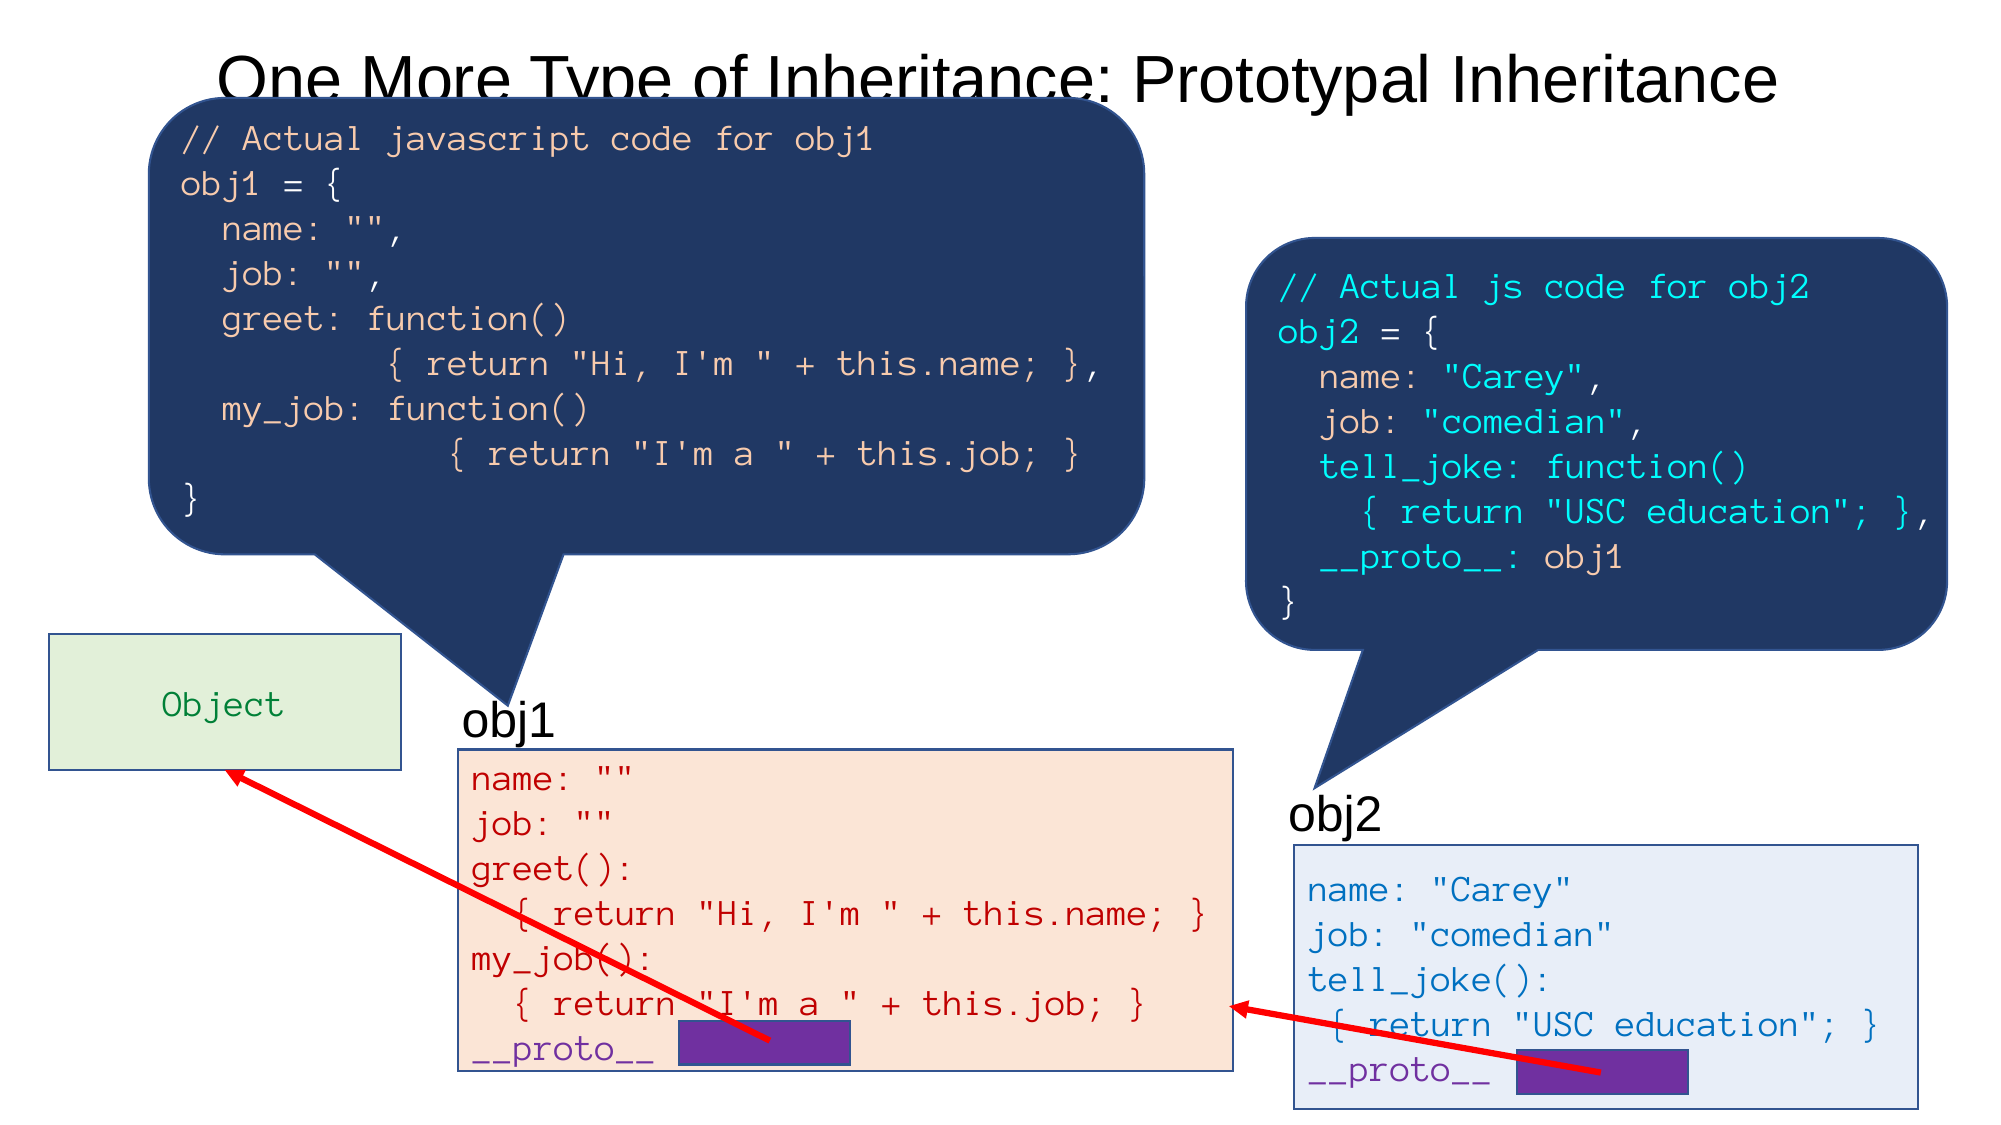

# One More Type of Inheritance: Prototypal Inheritance

// Actual javascript code for obj1
obj1 = {
  name: "",
  job: "",
  greet: function()
          { return "Hi, I'm " + this.name; },
  my_job: function()
             { return "I'm a " + this.job; }
}

// Actual js code for obj2
obj2 = {
  name: "Carey",
  job: "comedian",
  tell_joke: function()
    { return "USC education"; },
  __proto__: obj1
}
Object
obj1
name: ""
job: ""
greet():
  { return "Hi, I'm " + this.name; }
my_job():
  { return "I'm a " + this.job; }
__proto__

obj2
name: "Carey"
job: "comedian"
tell_joke():
 { return "USC education"; }
__proto__